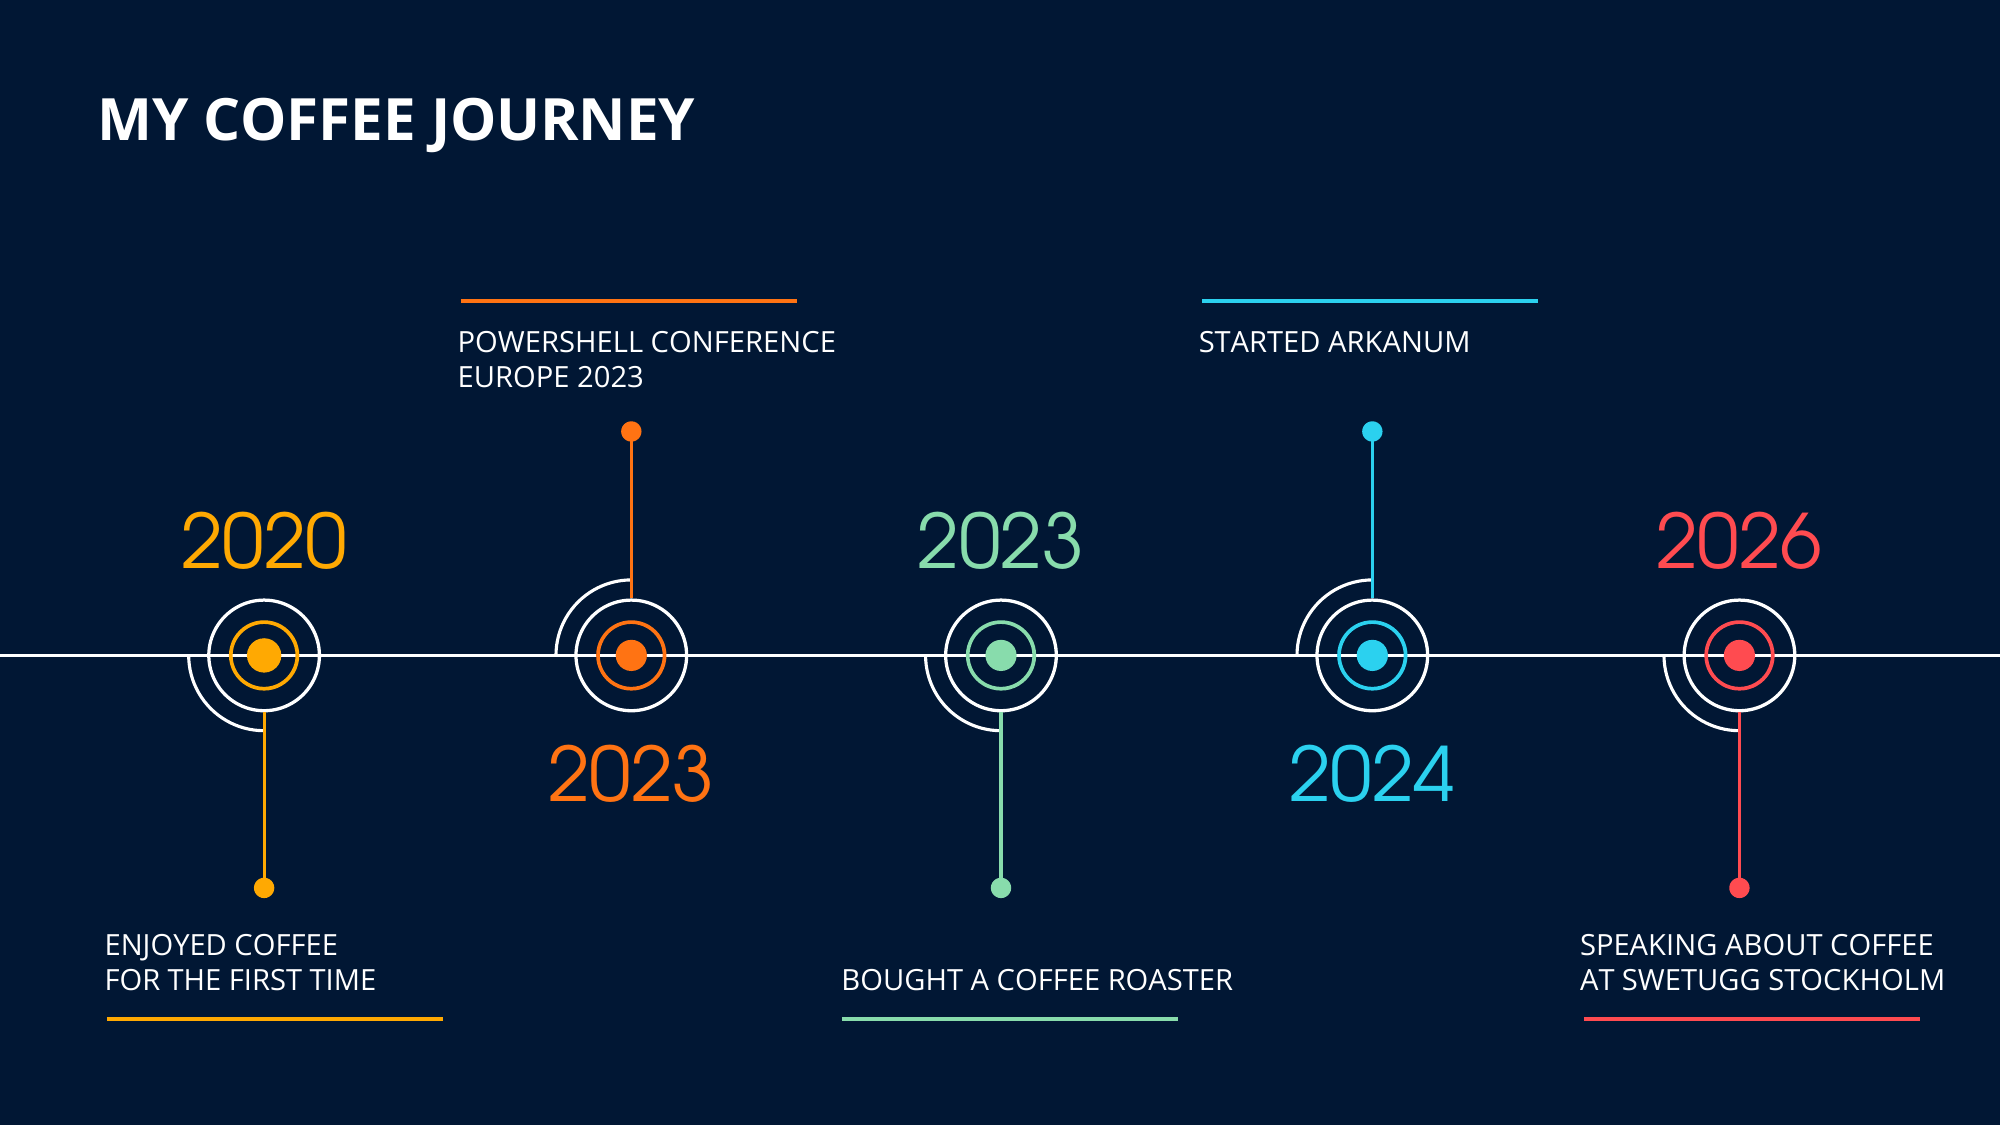

# My Coffee Journey
POWERSHELL CONFERENCE EUROPE 2023
STARTED ARKANUM

2020
2023
2026

2023
2024

ENJOYED COFFEE
FOR THE FIRST TIME
SPEAKING ABOUT COFFEE
AT SWETUGG STOCKHOLM
BOUGHT A COFFEE ROASTER